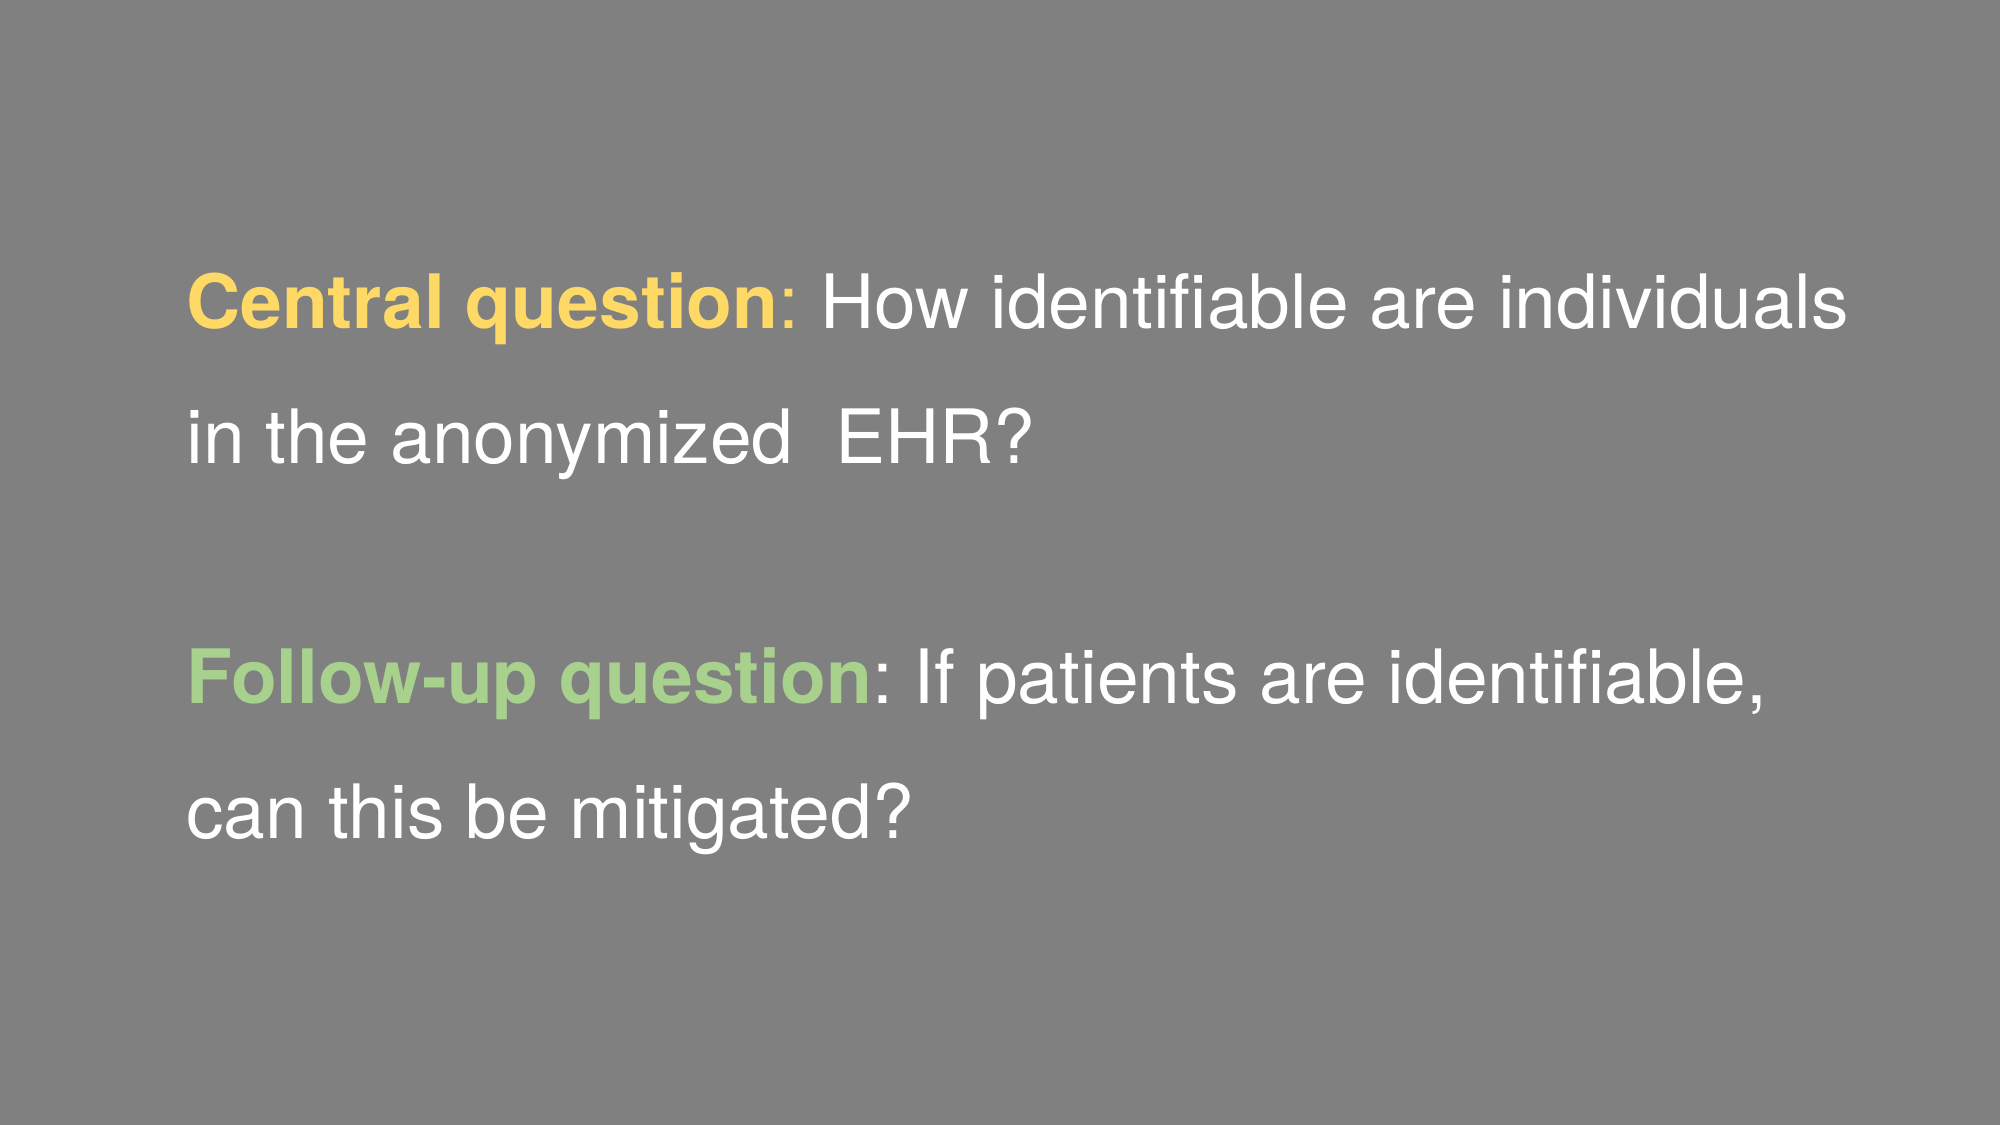

Central question: How identifiable are individuals in the anonymized  EHR?
Follow-up question: If patients are identifiable, can this be mitigated?